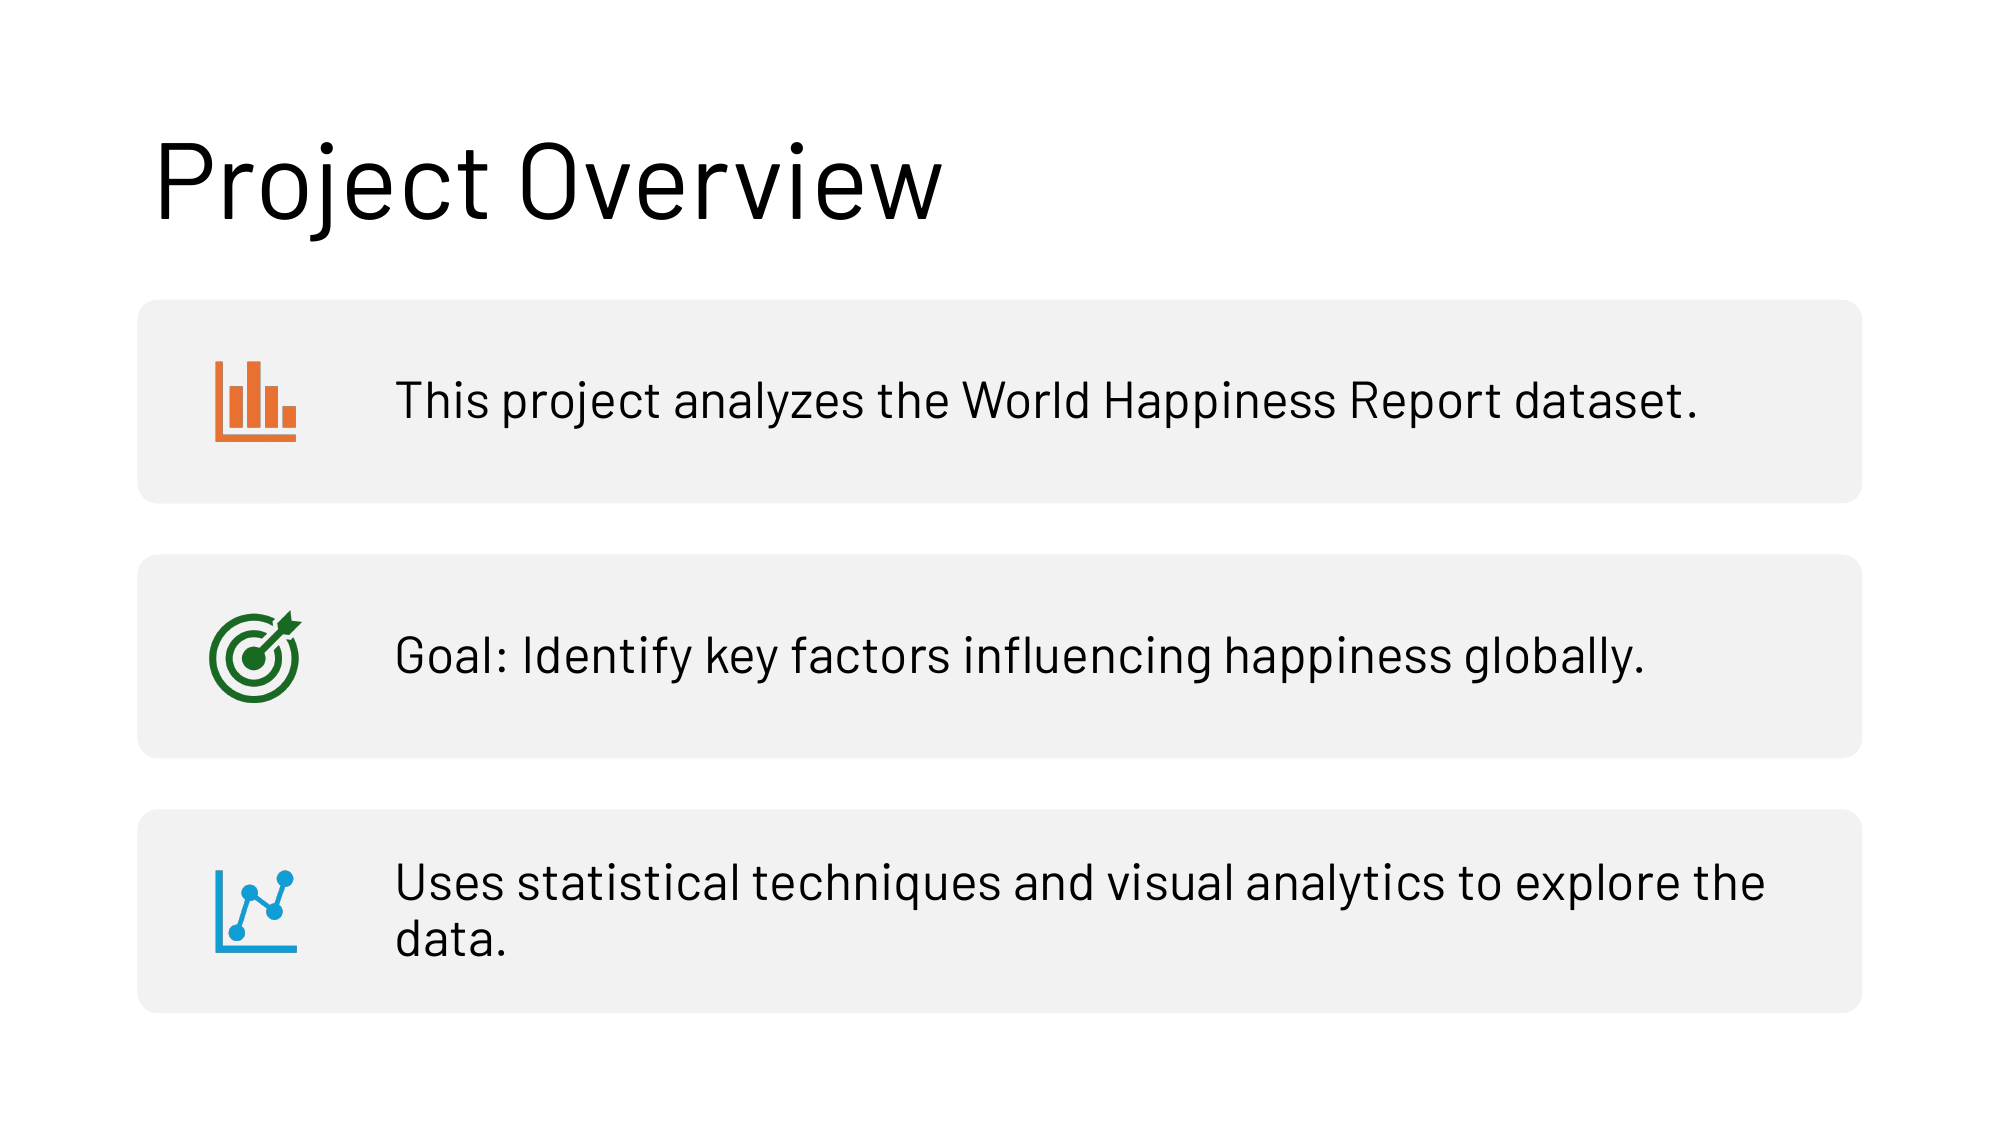

# Project Overview
This project analyzes the World Happiness Report dataset.
Goal: Identify key factors influencing happiness globally.
Uses statistical techniques and visual analytics to explore the data.